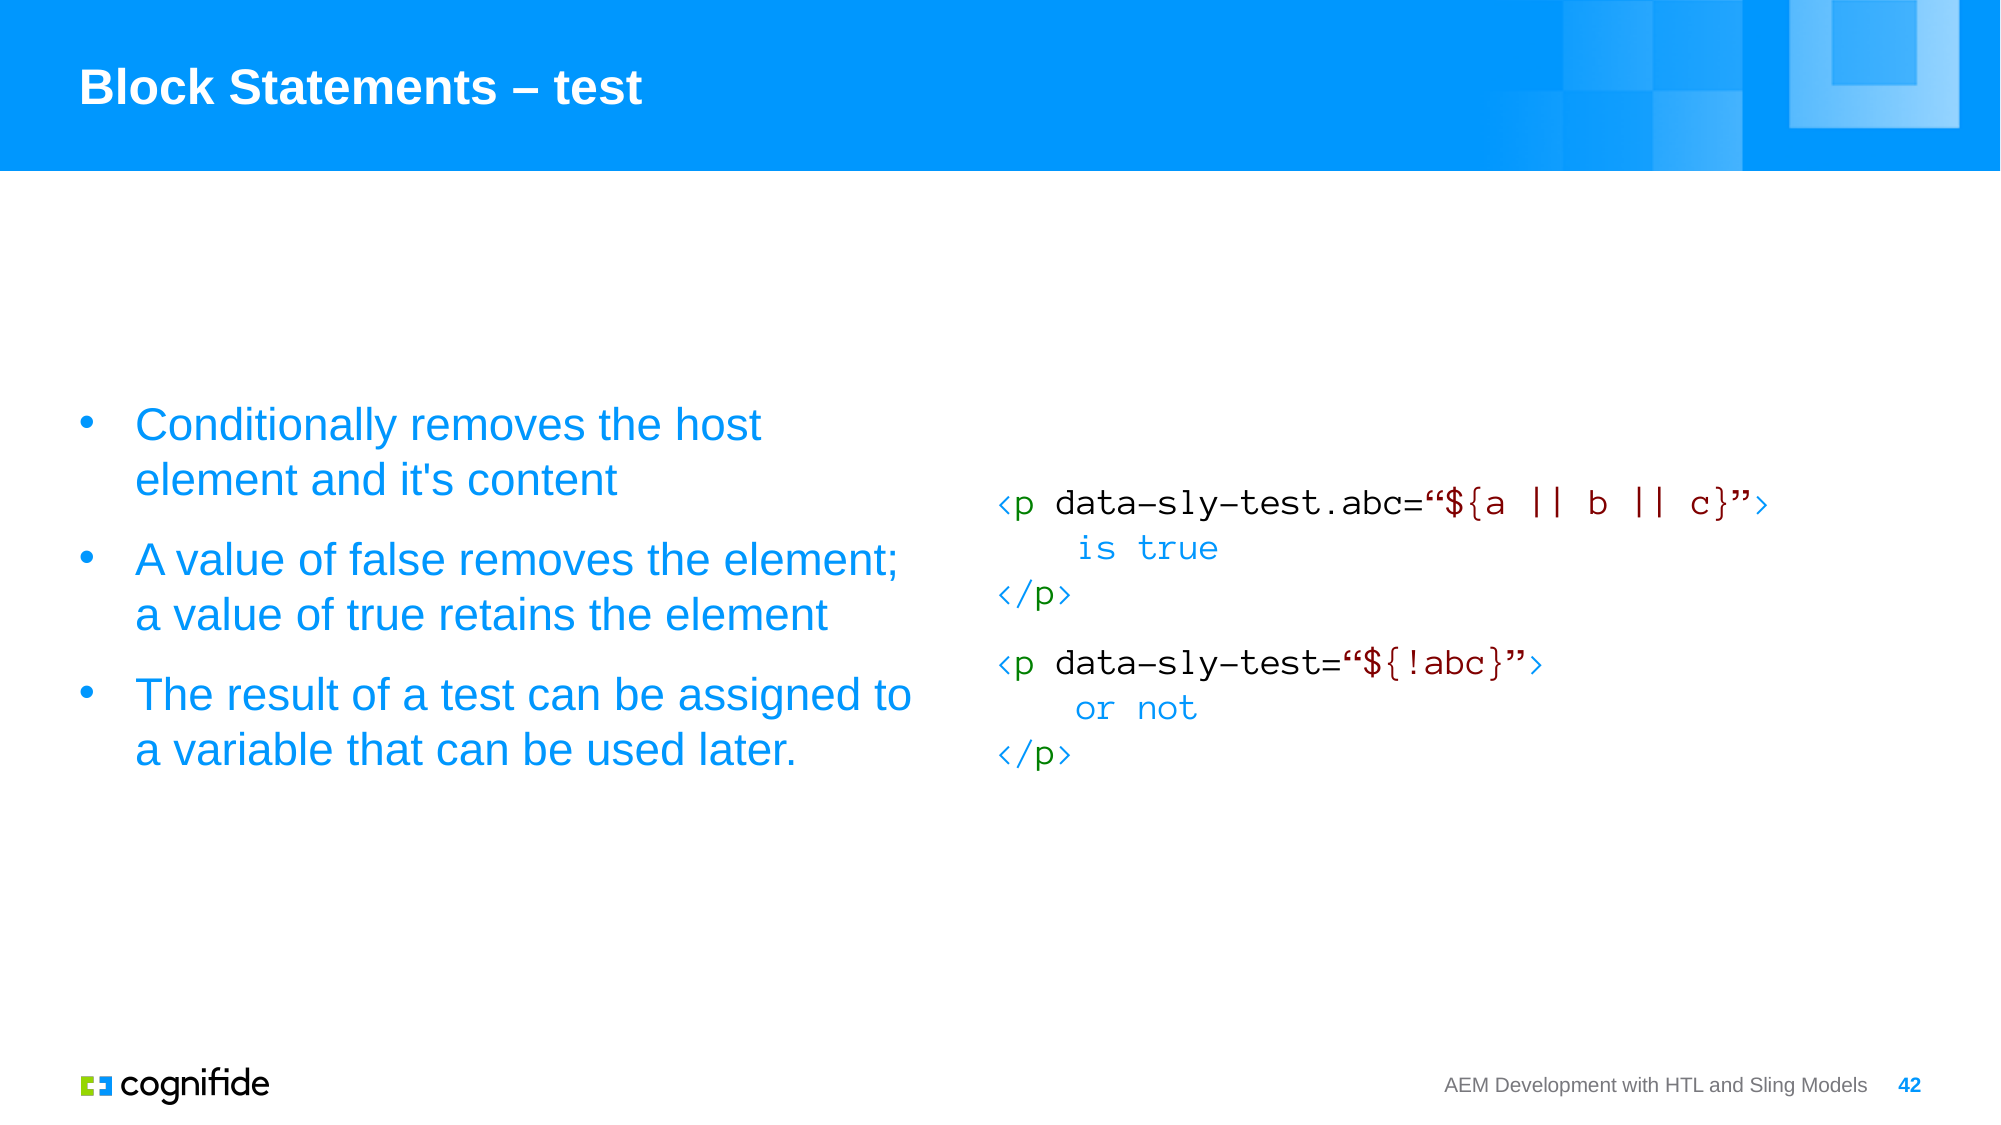

# Block Statements – test
Conditionally removes the host element and it's content
A value of false removes the element; a value of true retains the element
The result of a test can be assigned to a variable that can be used later.

<p data-sly-test.abc=“${a || b || c}”>
    is true
</p>
<p data-sly-test=“${!abc}”>
    or not
</p>
AEM Development with HTL and Sling Models
42